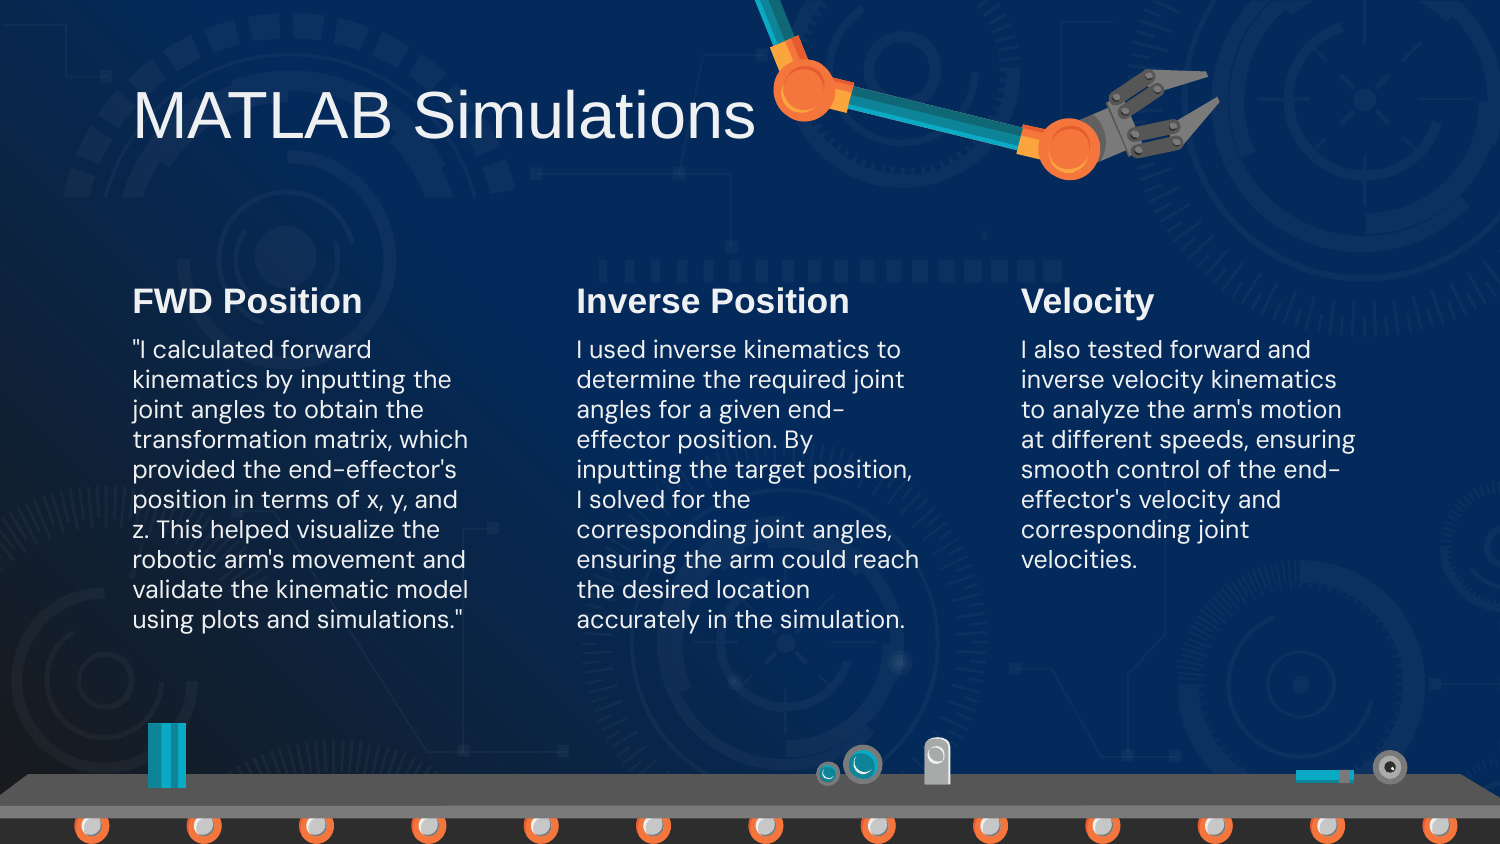

# MATLAB Simulations
FWD Position
Inverse Position
Velocity
"I calculated forward kinematics by inputting the joint angles to obtain the transformation matrix, which provided the end-effector's position in terms of x, y, and z. This helped visualize the robotic arm's movement and validate the kinematic model using plots and simulations."
I used inverse kinematics to determine the required joint angles for a given end-effector position. By inputting the target position, I solved for the corresponding joint angles, ensuring the arm could reach the desired location accurately in the simulation.
I also tested forward and inverse velocity kinematics to analyze the arm's motion at different speeds, ensuring smooth control of the end-effector's velocity and corresponding joint velocities.